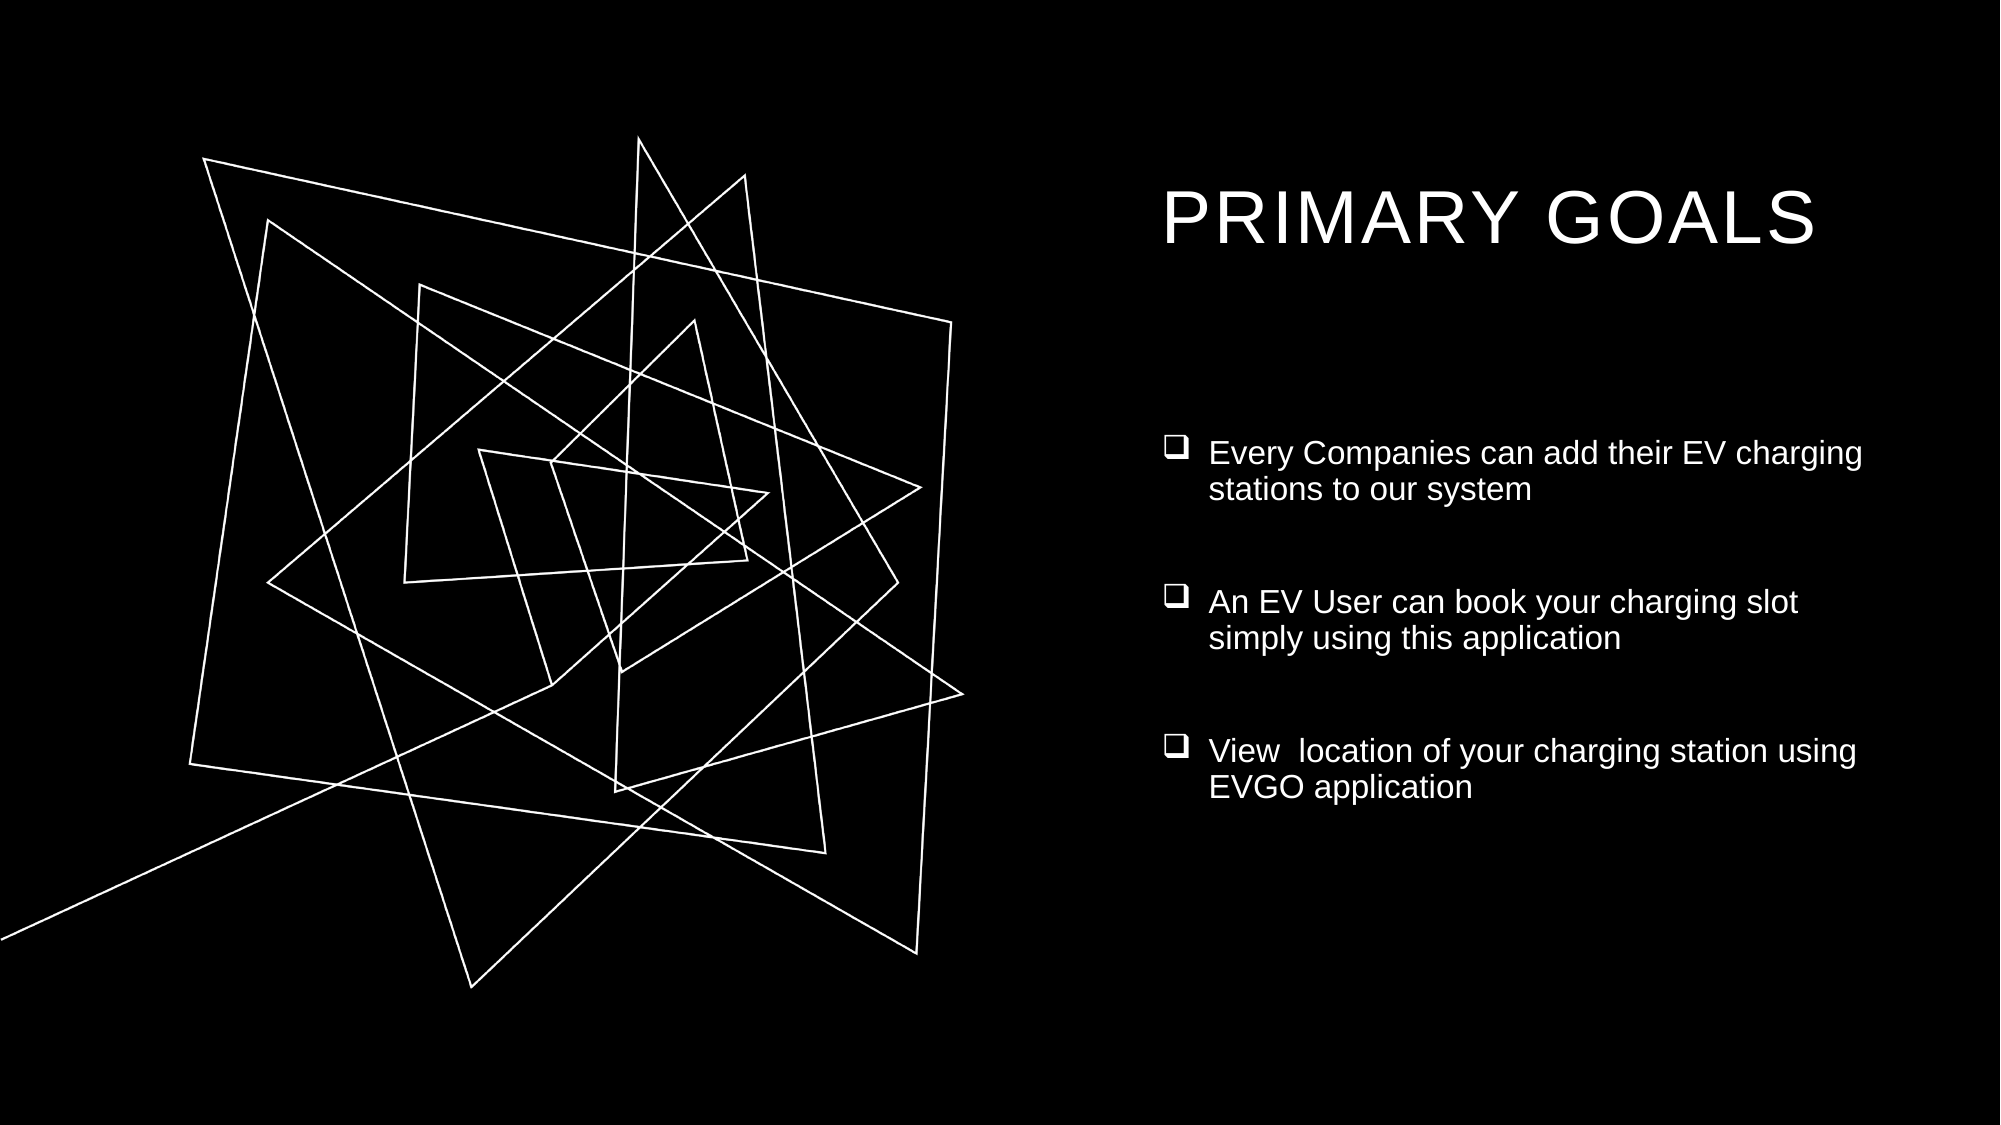

# PRIMARY GOALS
Every Companies can add their EV charging stations to our system

An EV User can book your charging slot simply using this application

View  location of your charging station using EVGO application